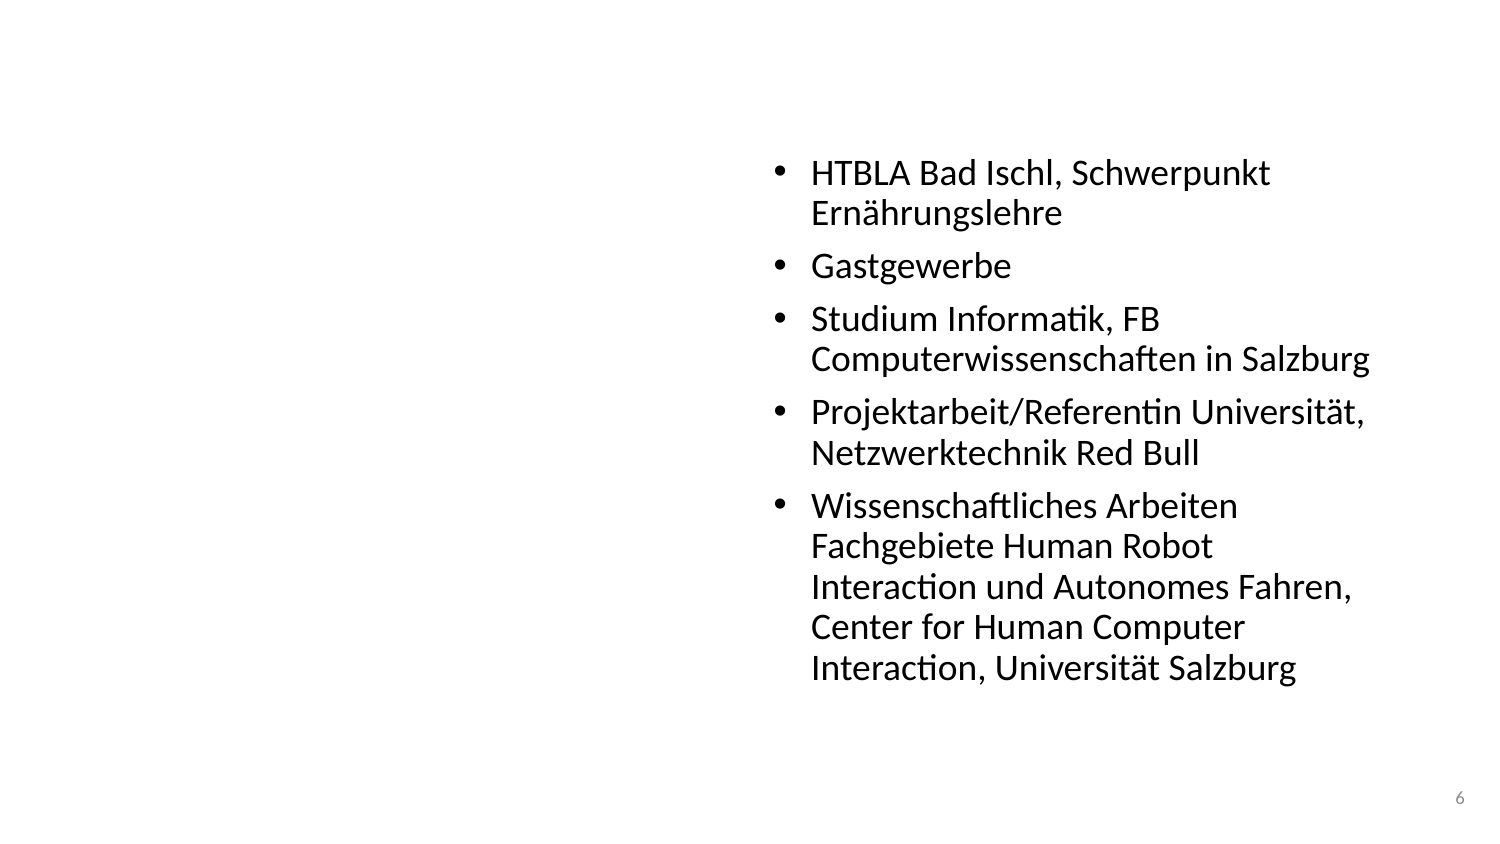

HTBLA Bad Ischl, Schwerpunkt Ernährungslehre
Gastgewerbe
Studium Informatik, FB Computerwissenschaften in Salzburg
Projektarbeit/Referentin Universität, Netzwerktechnik Red Bull
Wissenschaftliches Arbeiten Fachgebiete Human Robot Interaction und Autonomes Fahren, Center for Human Computer Interaction, Universität Salzburg
# Background smeerws
6